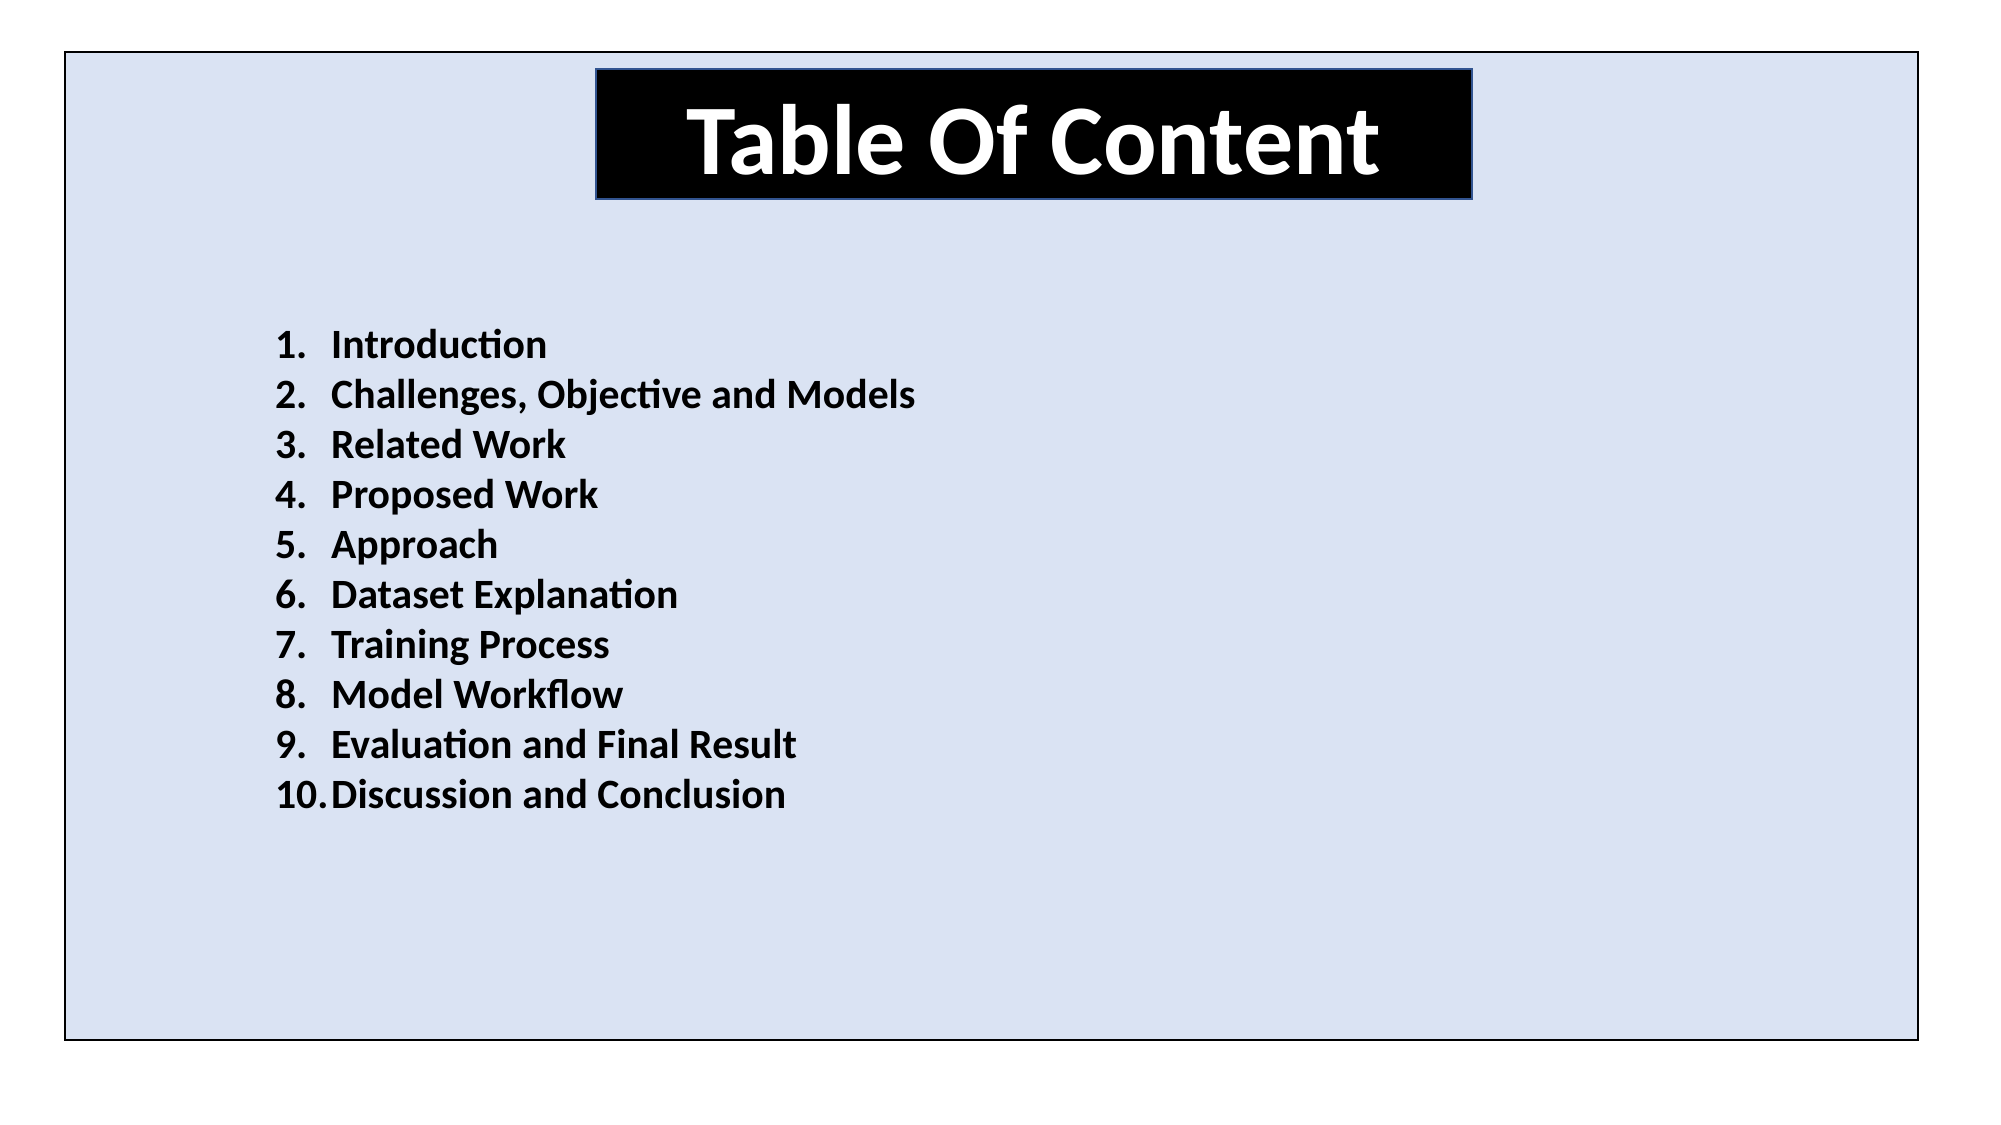

Table Of Content
Introduction
Challenges, Objective and Models
Related Work
Proposed Work
Approach
Dataset Explanation
Training Process
Model Workflow
Evaluation and Final Result
Discussion and Conclusion